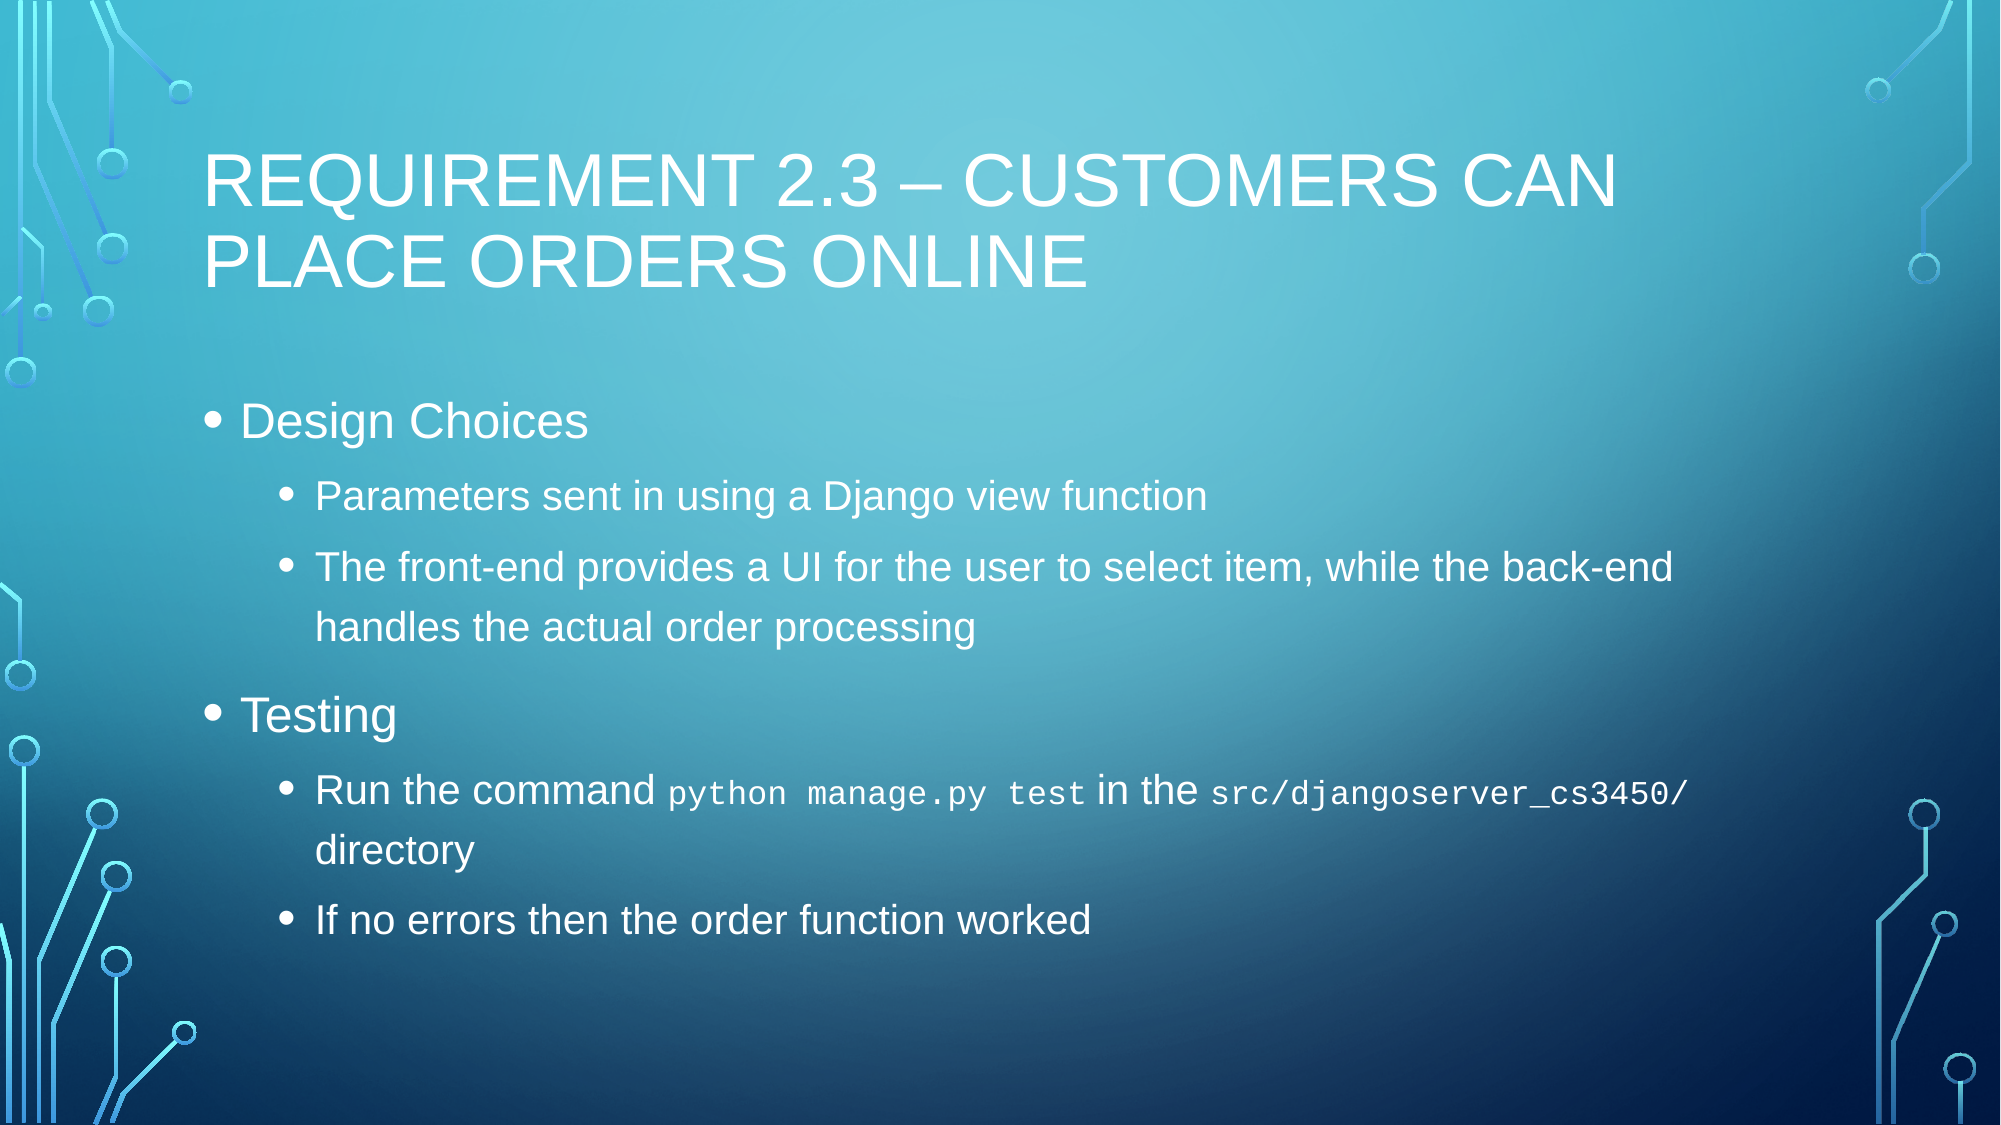

# Requirement 2.3 – Customers can Place Orders Online
Design Choices
Parameters sent in using a Django view function
The front-end provides a UI for the user to select item, while the back-end handles the actual order processing
Testing
Run the command python manage.py test in the src/djangoserver_cs3450/ directory
If no errors then the order function worked